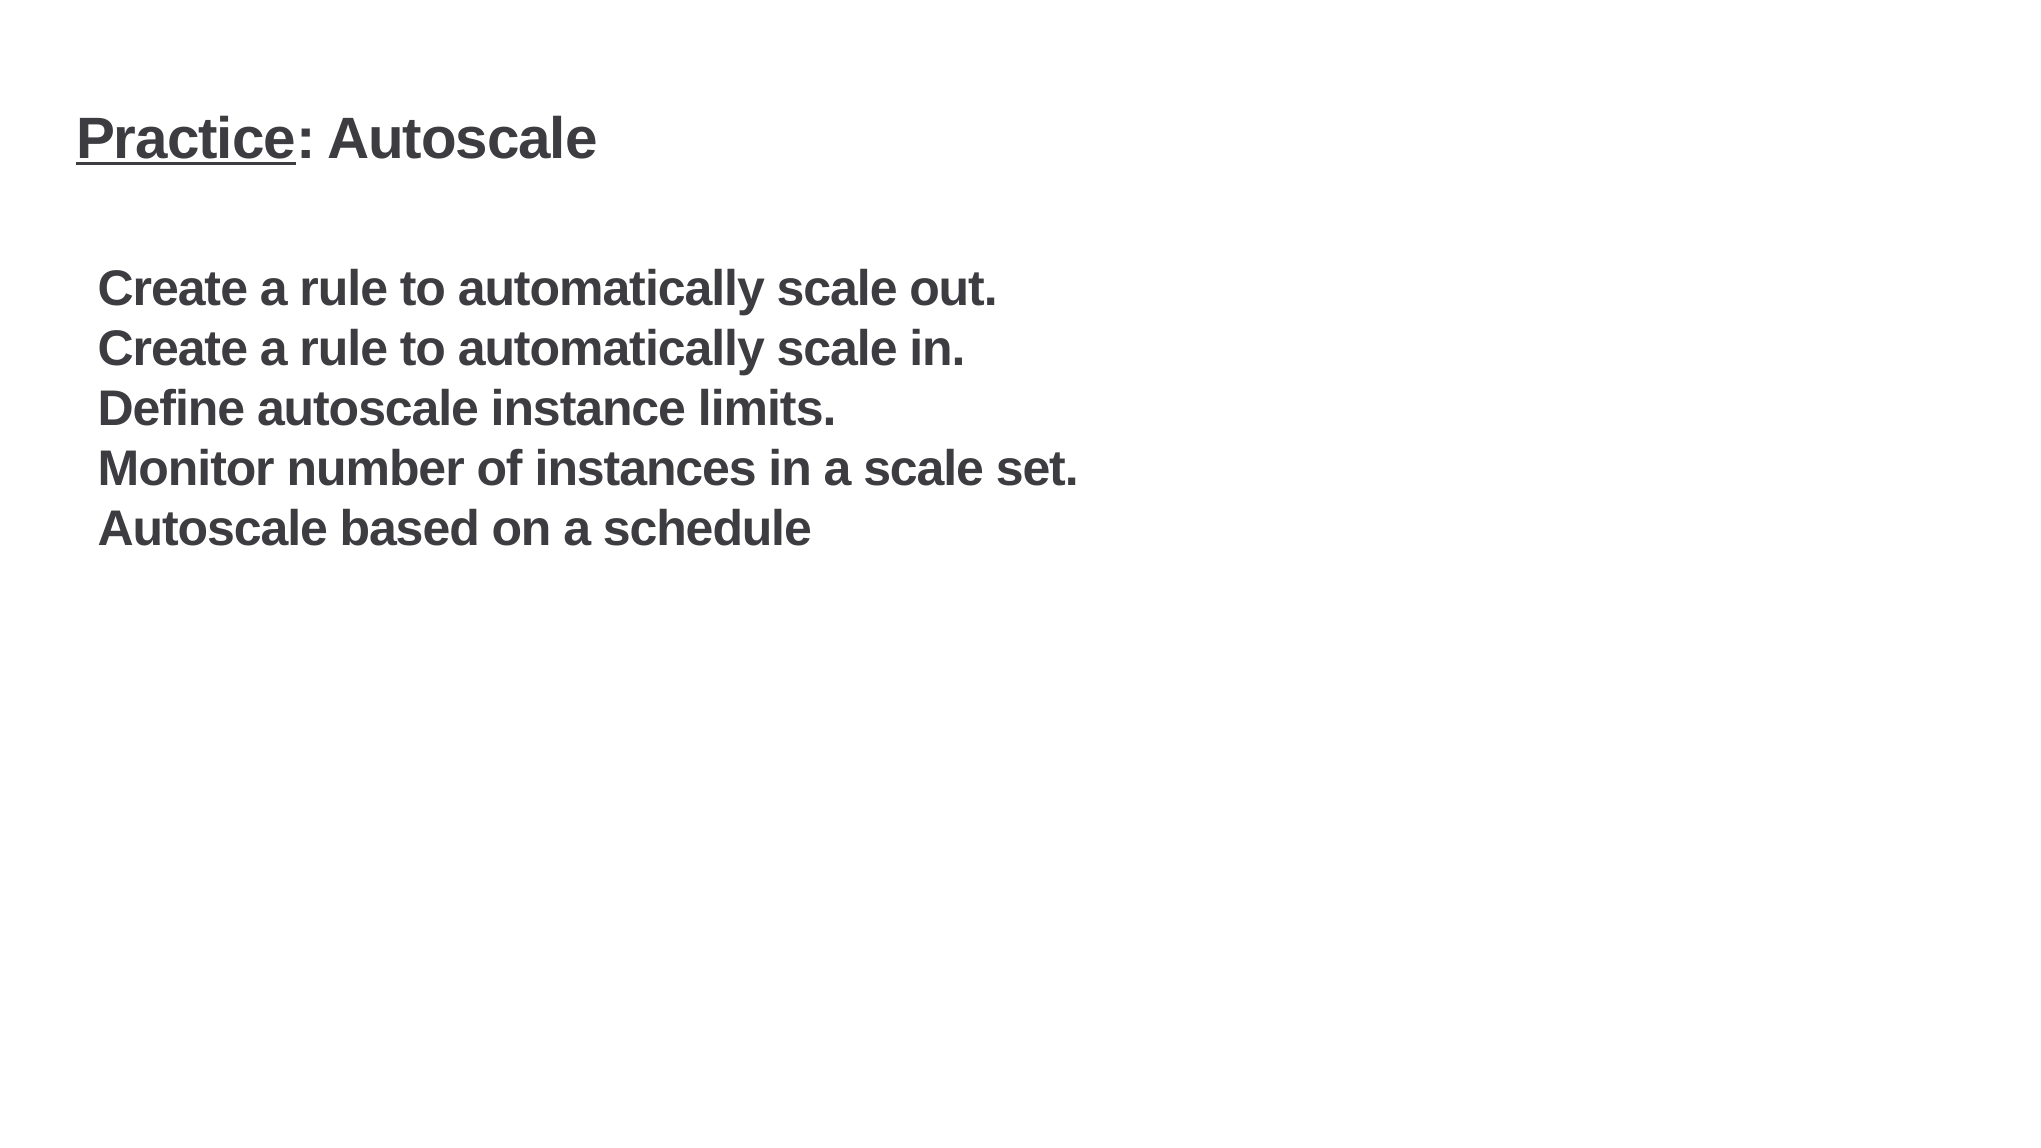

# Practice: Autoscale
Create a rule to automatically scale out.
Create a rule to automatically scale in.
Define autoscale instance limits.
Monitor number of instances in a scale set.
Autoscale based on a schedule